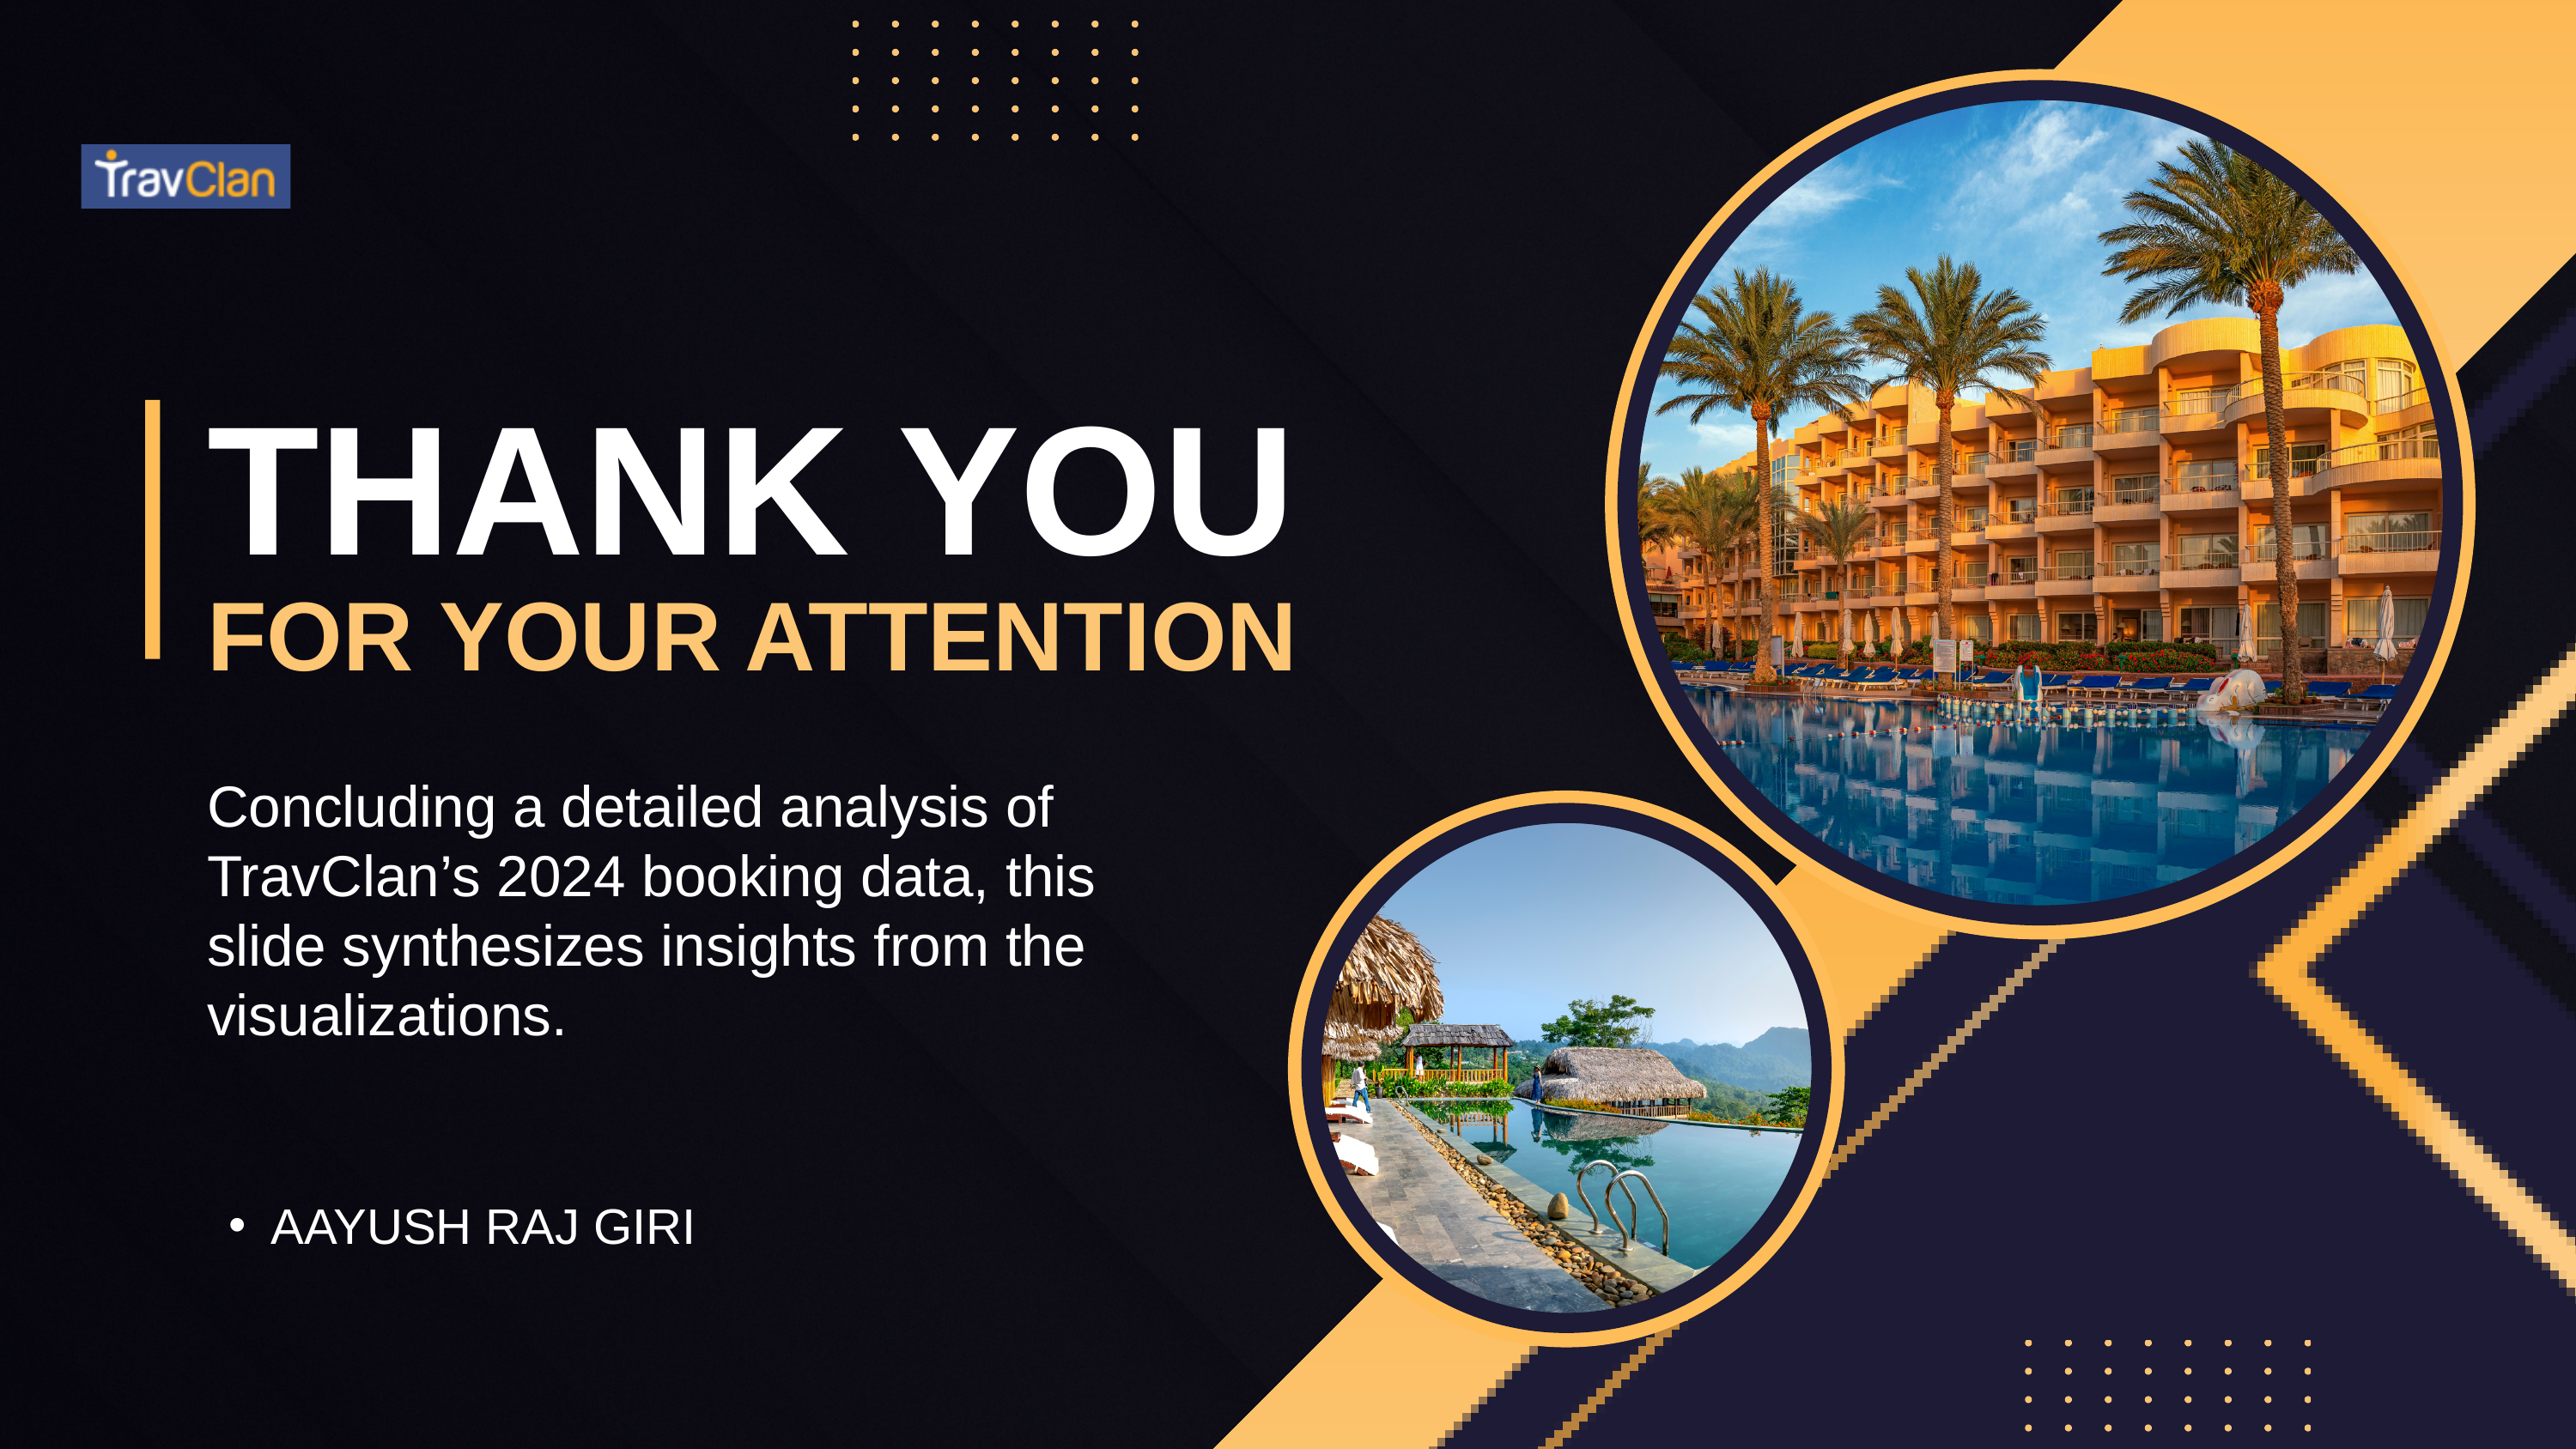

THANK YOU

FOR YOUR ATTENTION

Concluding a detailed analysis of TravClan’s 2024 booking data, this slide synthesizes insights from the visualizations.

AAYUSH RAJ GIRI